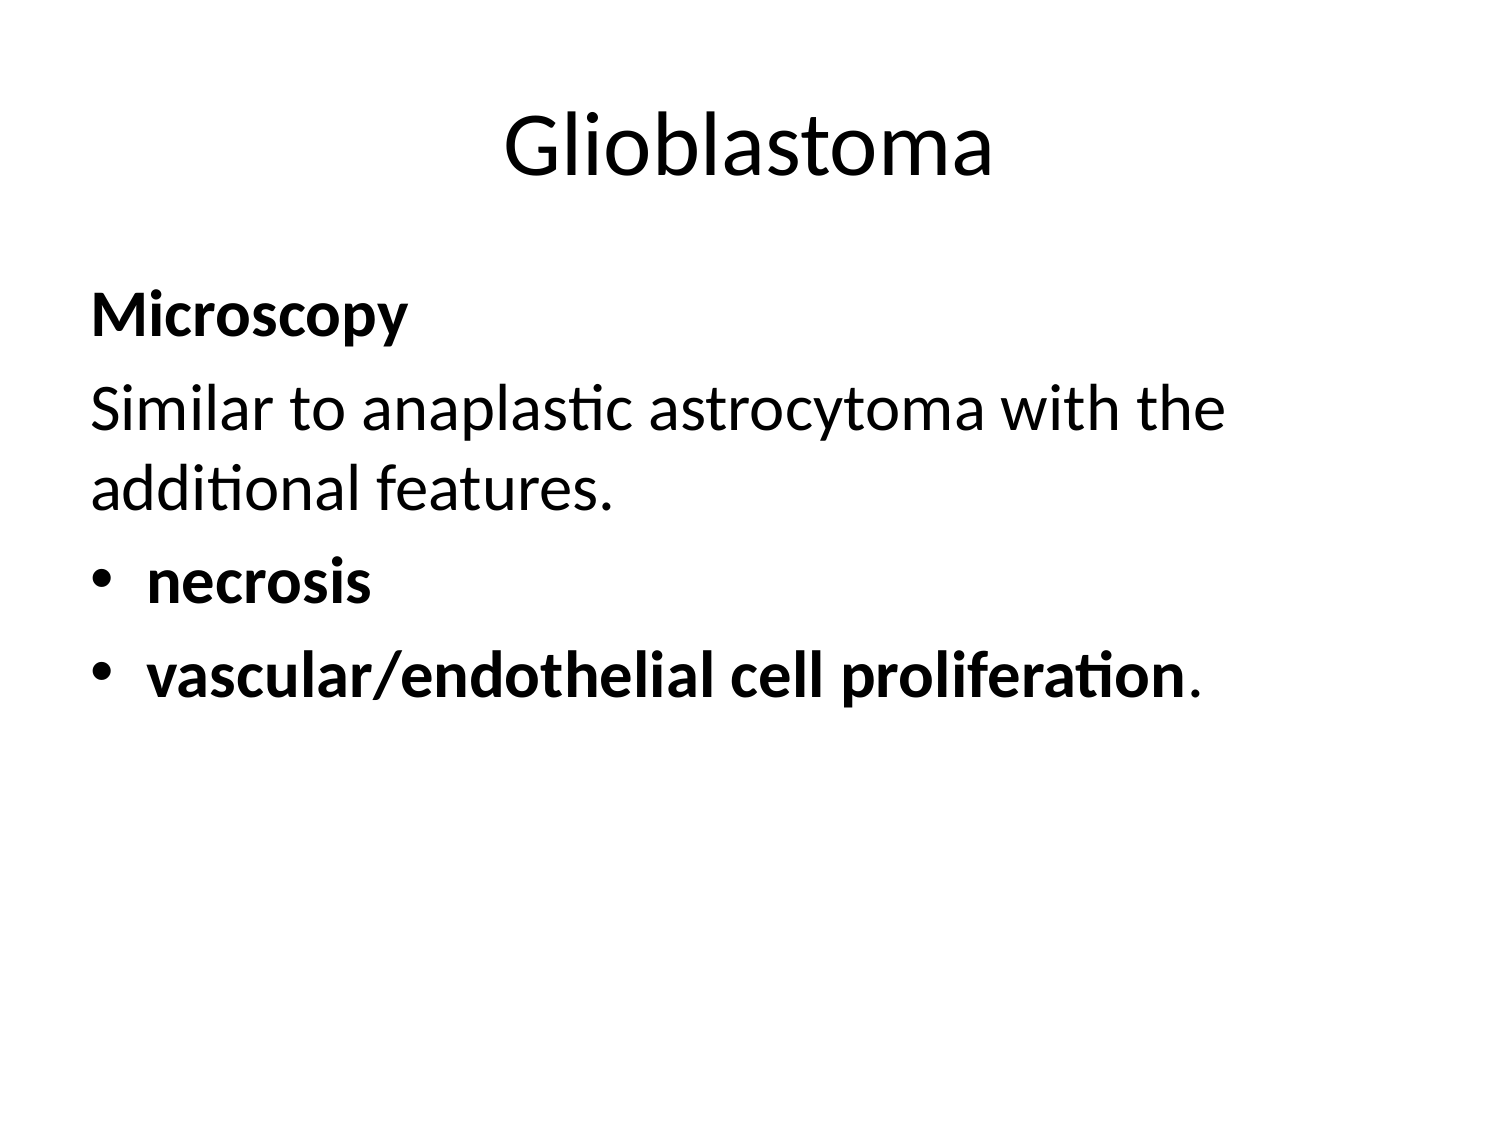

# Glioblastoma
Microscopy
Similar to anaplastic astrocytoma with the additional features.
necrosis
vascular/endothelial cell proliferation.